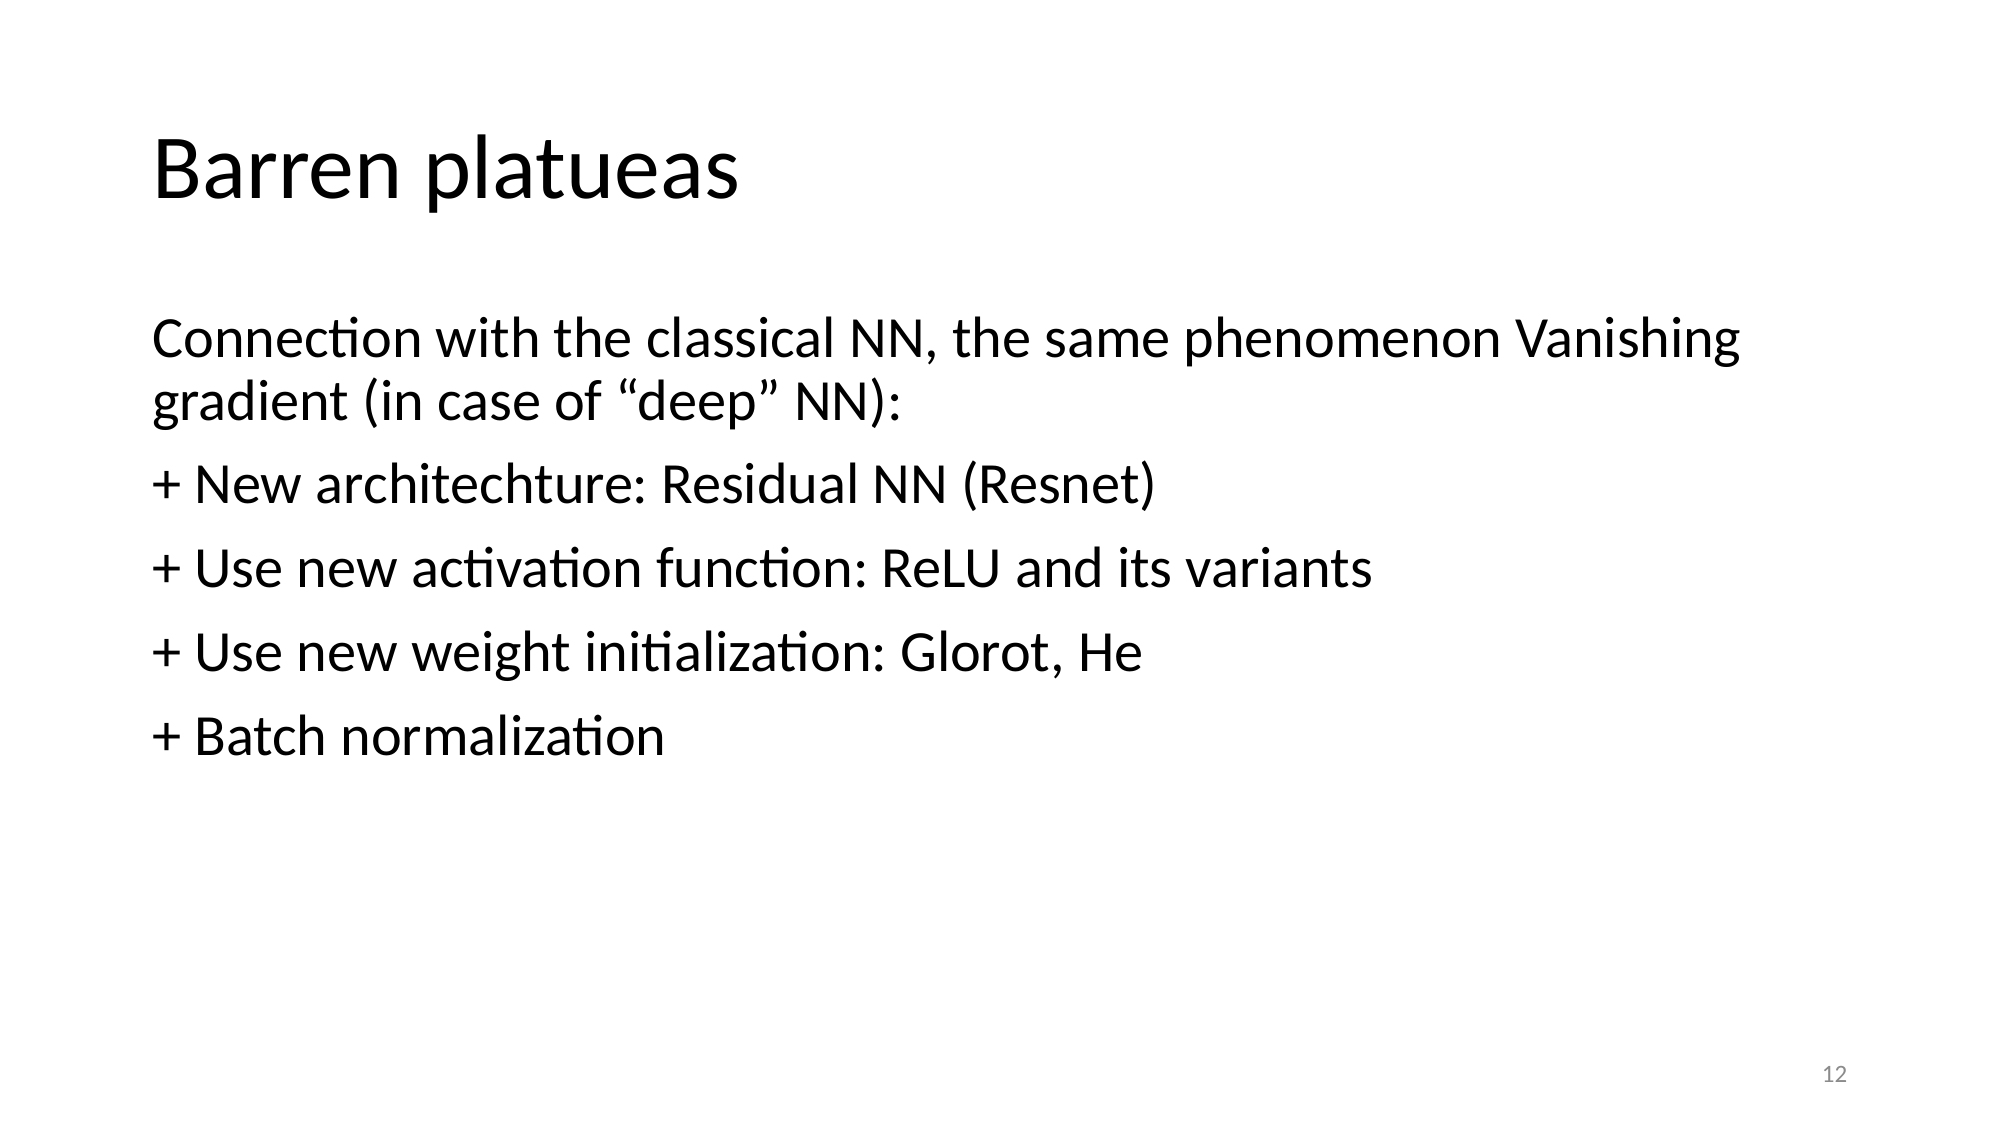

# Barren platueas
Connection with the classical NN, the same phenomenon Vanishing gradient (in case of “deep” NN):
+ New architechture: Residual NN (Resnet)
+ Use new activation function: ReLU and its variants
+ Use new weight initialization: Glorot, He
+ Batch normalization
12